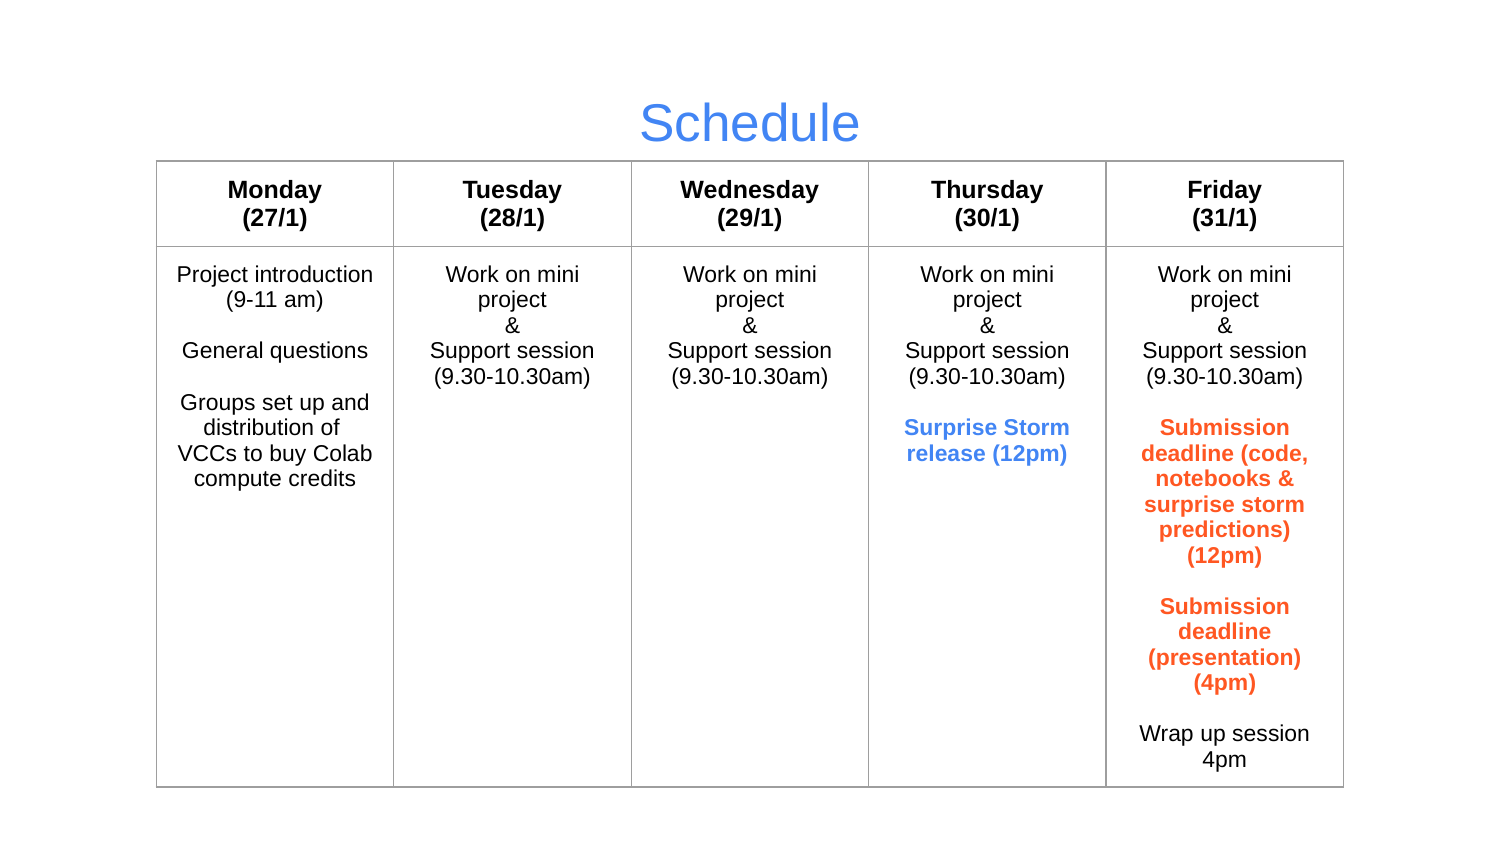

# Schedule
| Monday (27/1) | Tuesday (28/1) | Wednesday (29/1) | Thursday (30/1) | Friday (31/1) |
| --- | --- | --- | --- | --- |
| Project introduction (9-11 am) General questions Groups set up and distribution of VCCs to buy Colab compute credits | Work on mini project & Support session (9.30-10.30am) | Work on mini project & Support session (9.30-10.30am) | Work on mini project & Support session (9.30-10.30am) Surprise Storm release (12pm) | Work on mini project & Support session (9.30-10.30am) Submission deadline (code, notebooks & surprise storm predictions) (12pm) Submission deadline (presentation) (4pm) Wrap up session 4pm |